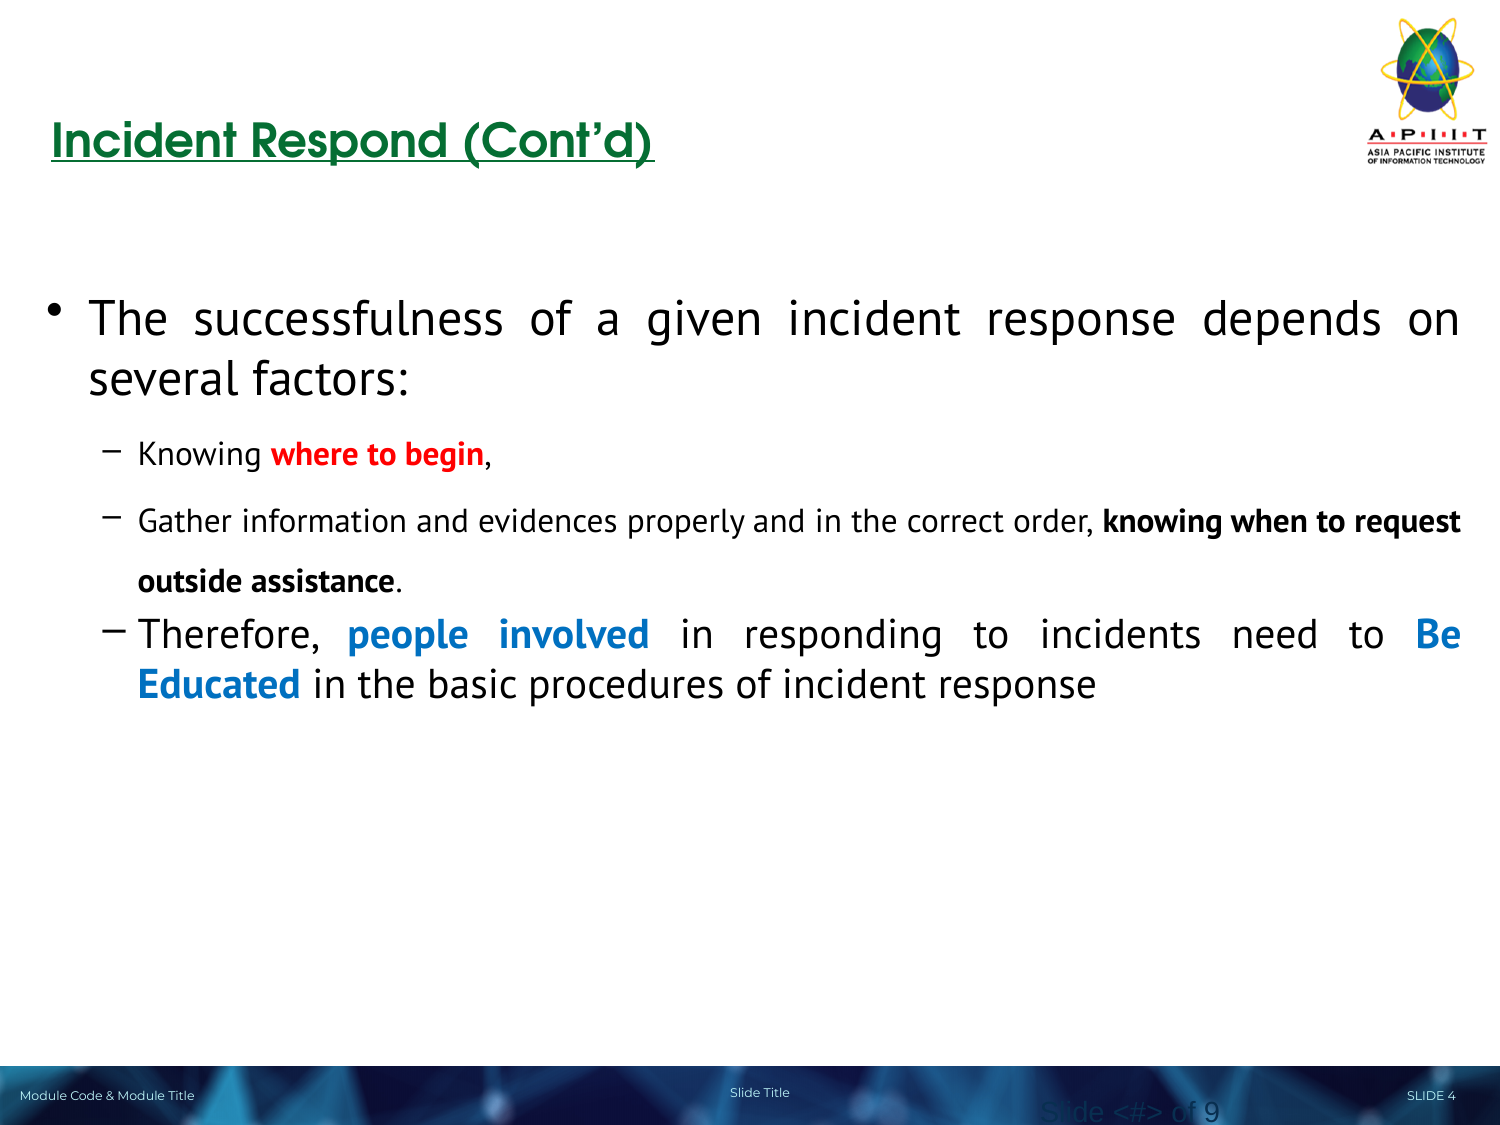

# Incident Respond (Cont’d)
The successfulness of a given incident response depends on several factors:
Knowing where to begin,
Gather information and evidences properly and in the correct order, knowing when to request outside assistance.
Therefore, people involved in responding to incidents need to Be Educated in the basic procedures of incident response
Slide <#> of 9